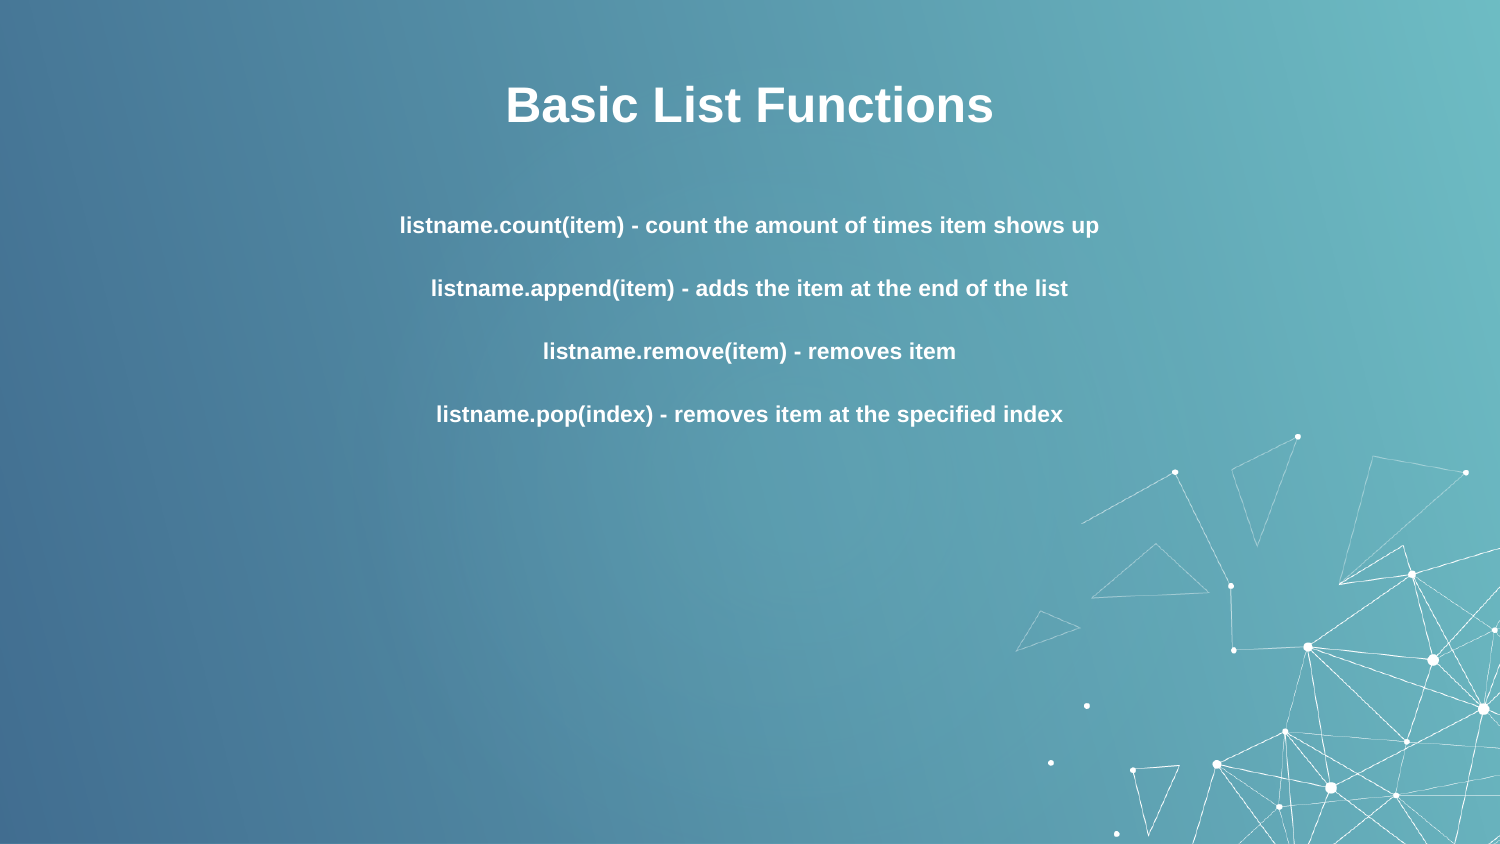

# Basic List Functions
listname.count(item) - count the amount of times item shows up

listname.append(item) - adds the item at the end of the list

listname.remove(item) - removes item

listname.pop(index) - removes item at the specified index